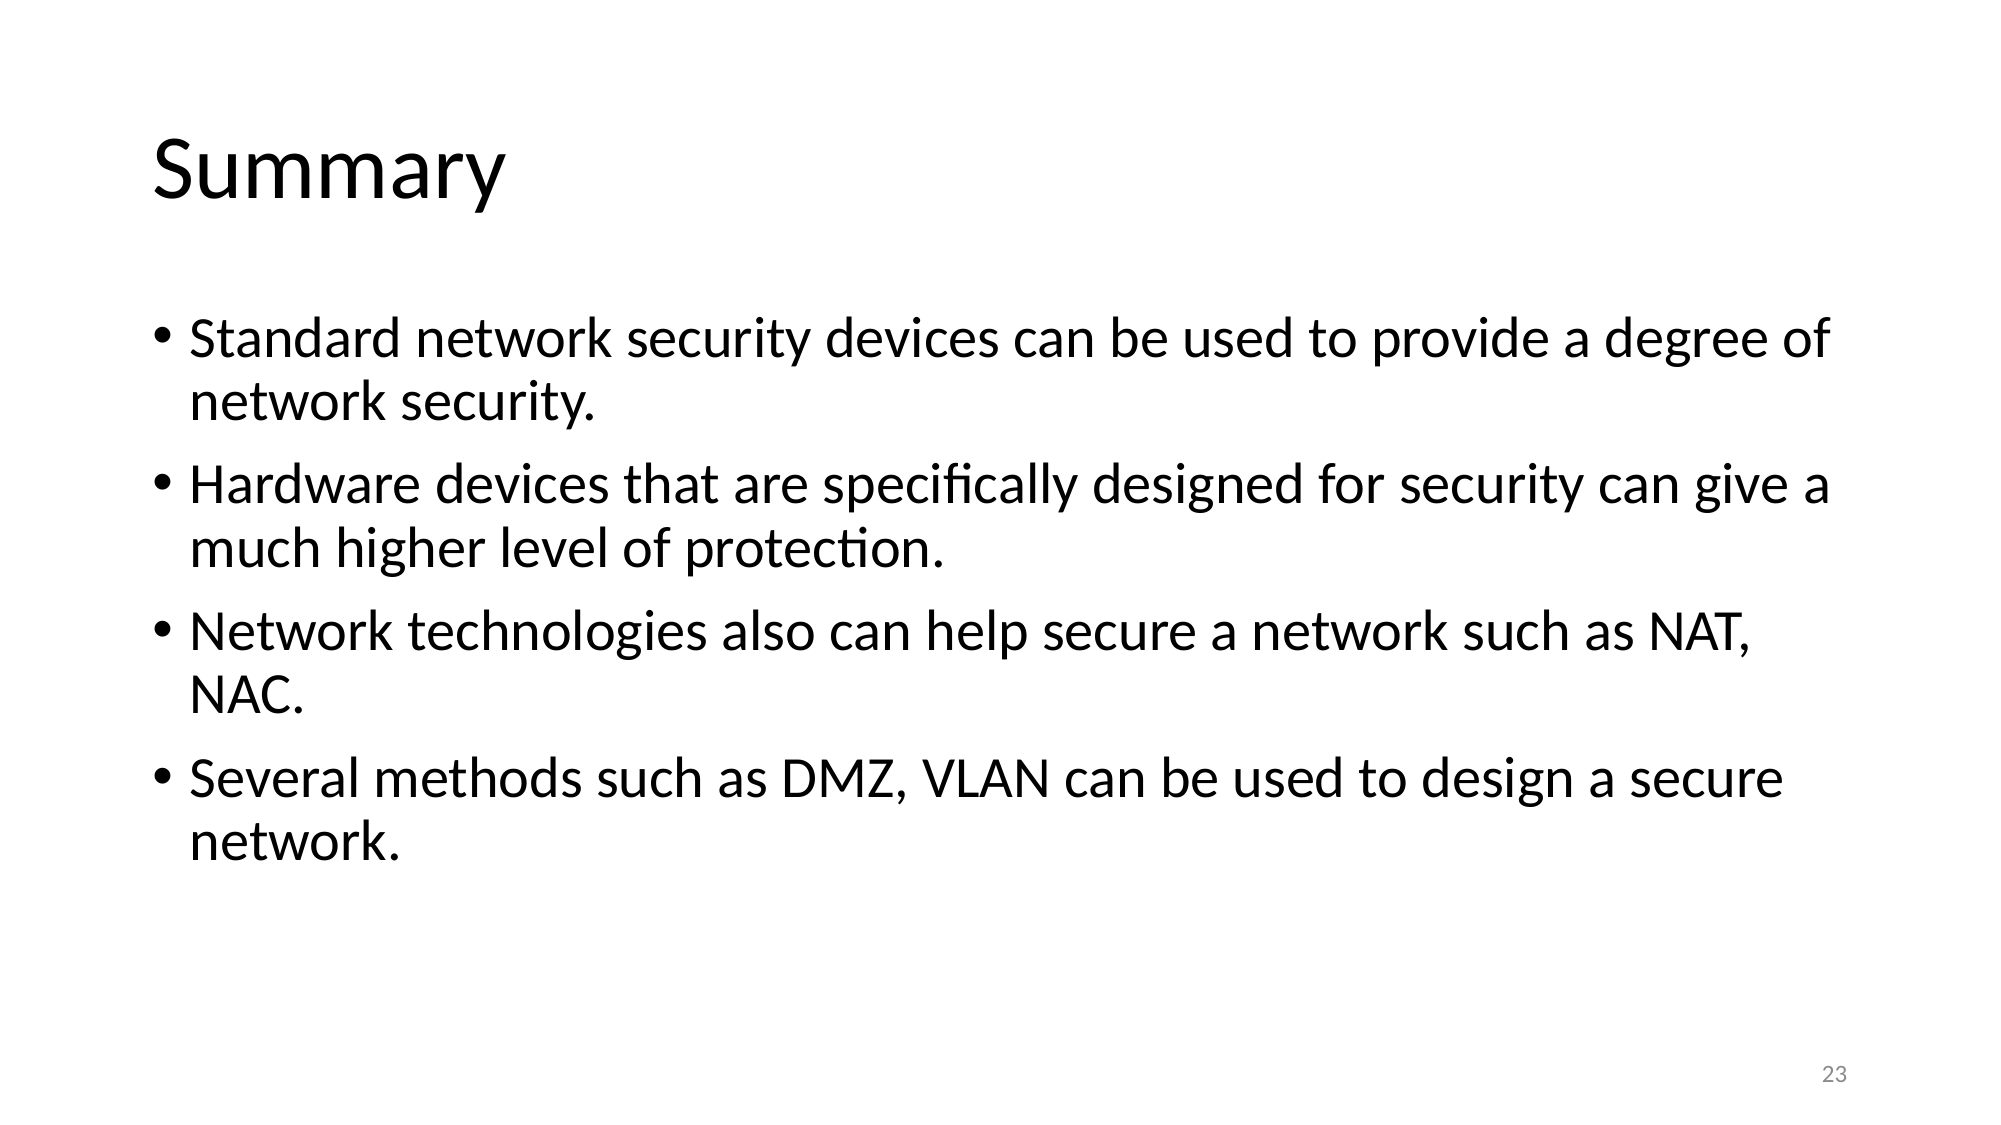

# Summary
Standard network security devices can be used to provide a degree of network security.
Hardware devices that are specifically designed for security can give a much higher level of protection.
Network technologies also can help secure a network such as NAT, NAC.
Several methods such as DMZ, VLAN can be used to design a secure network.
23